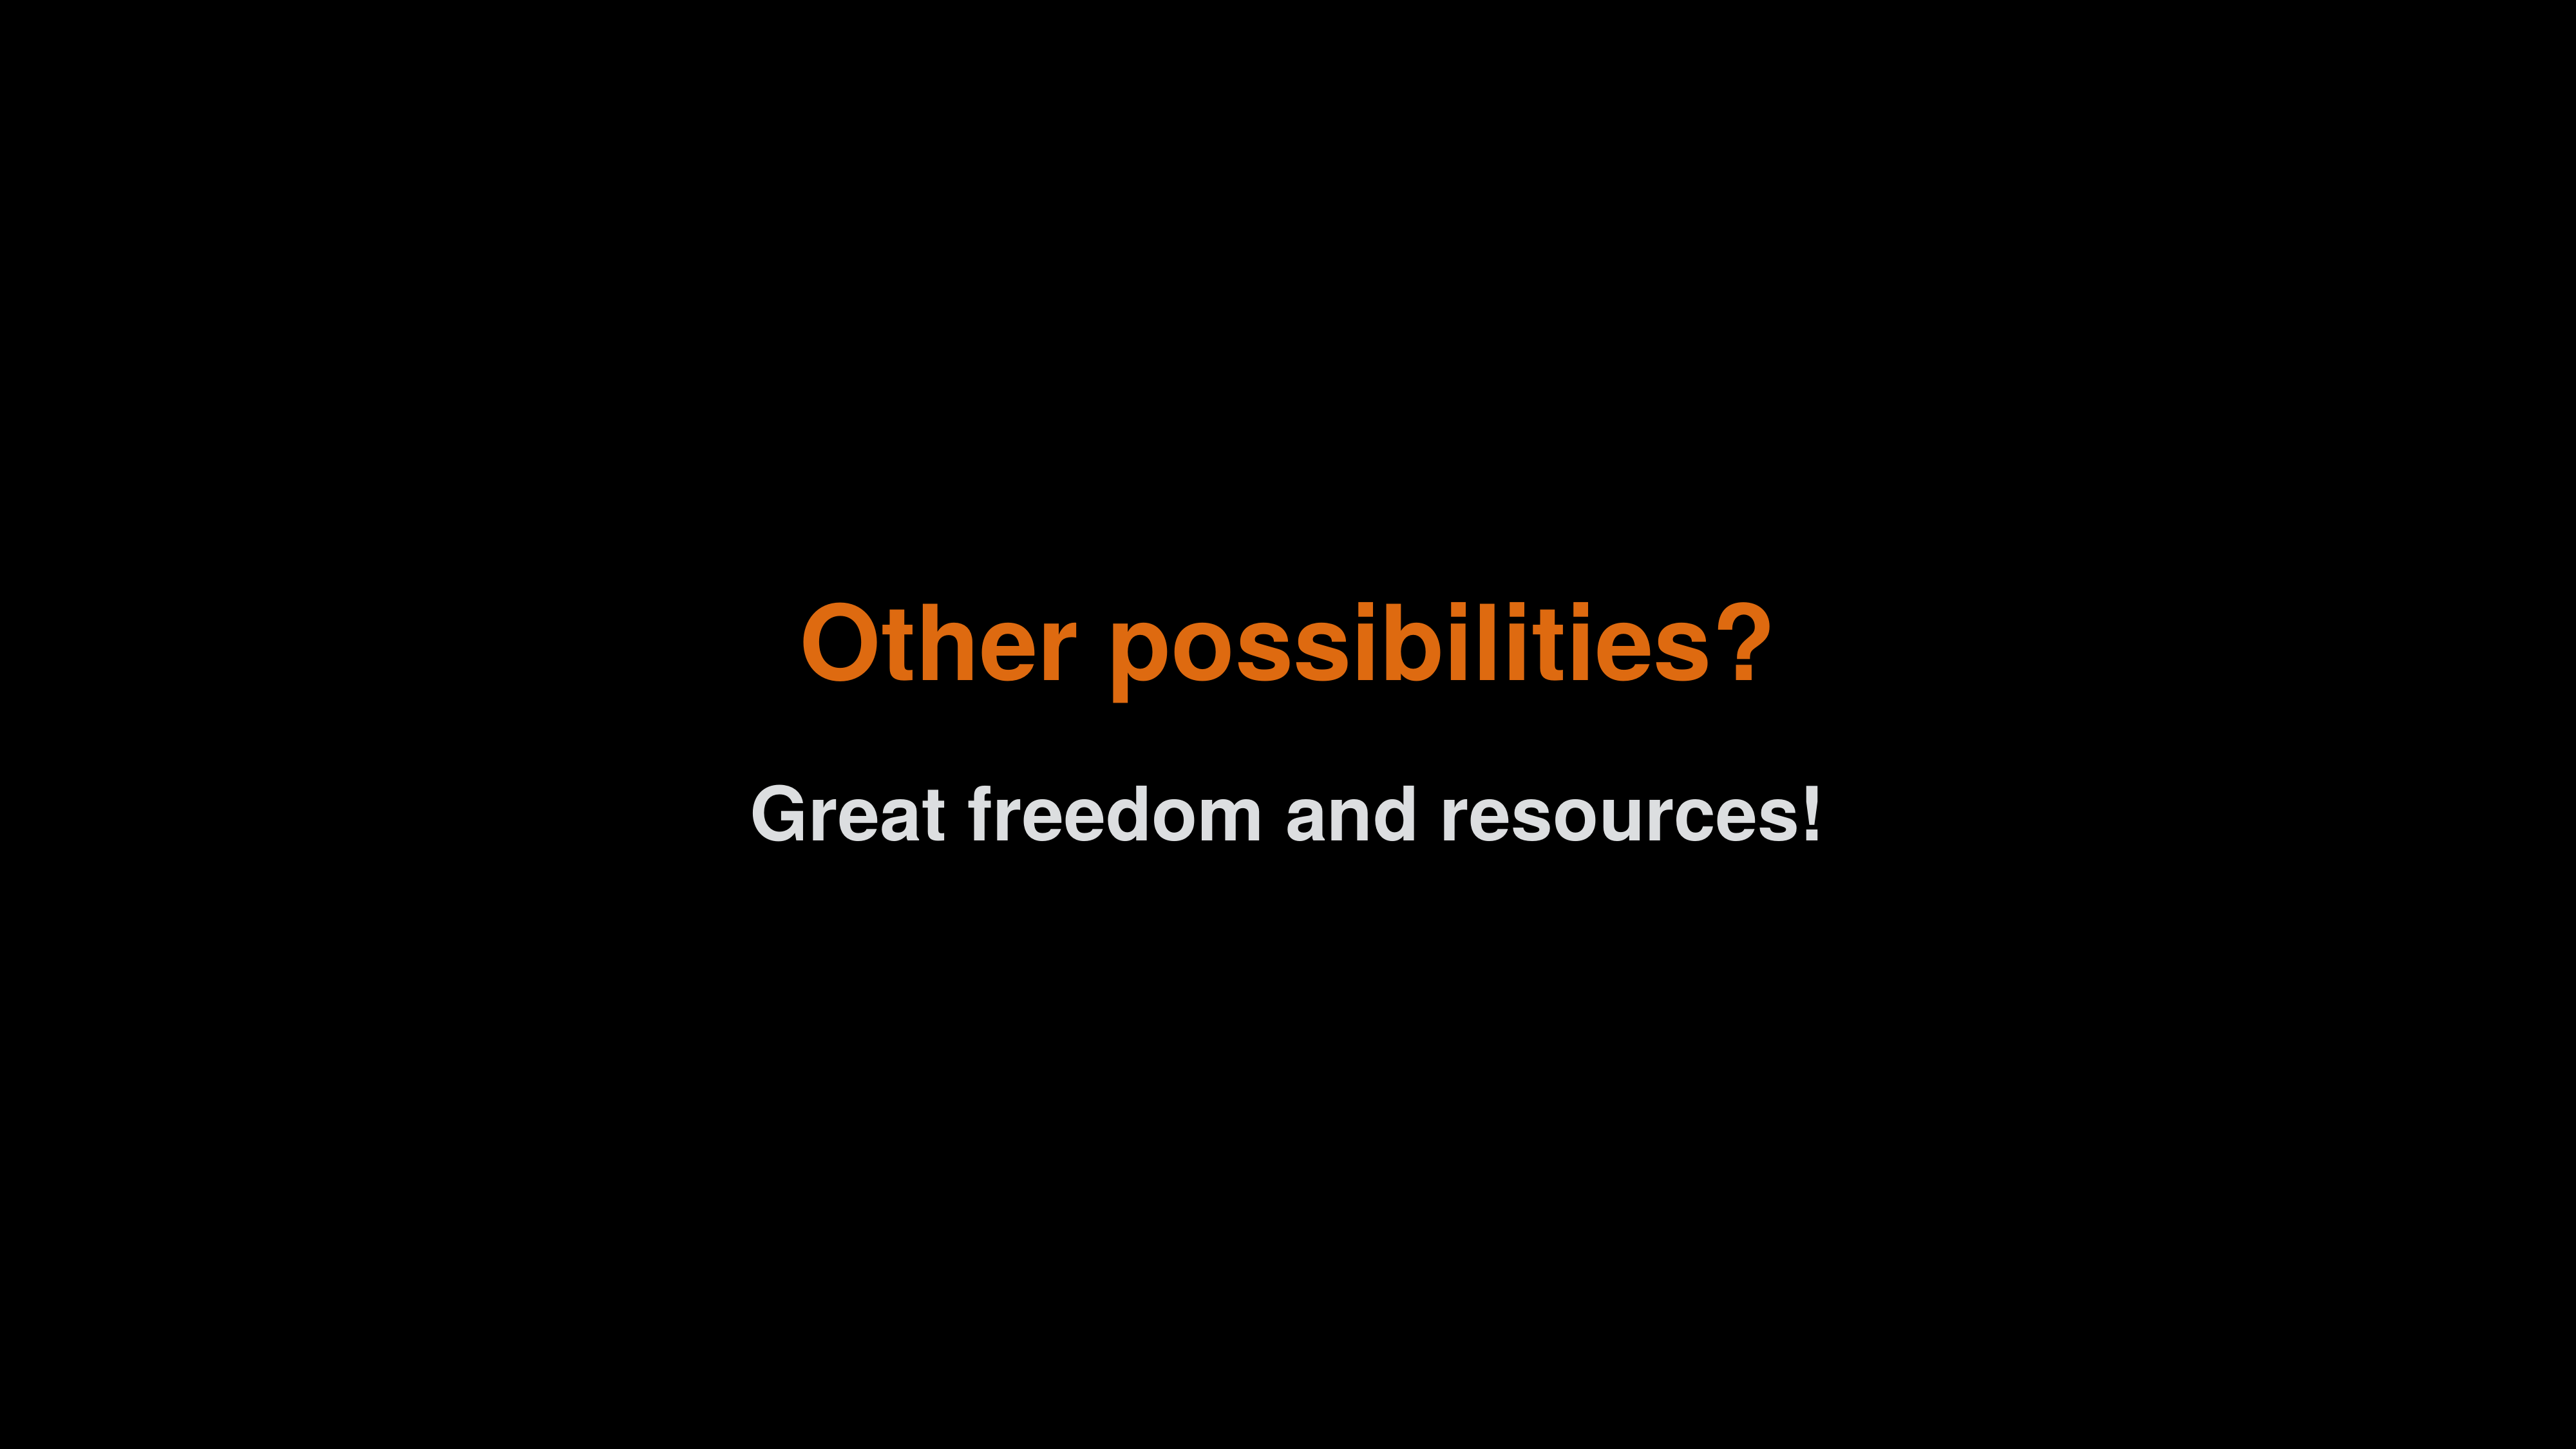

# Other possibilities?
Great freedom and resources!